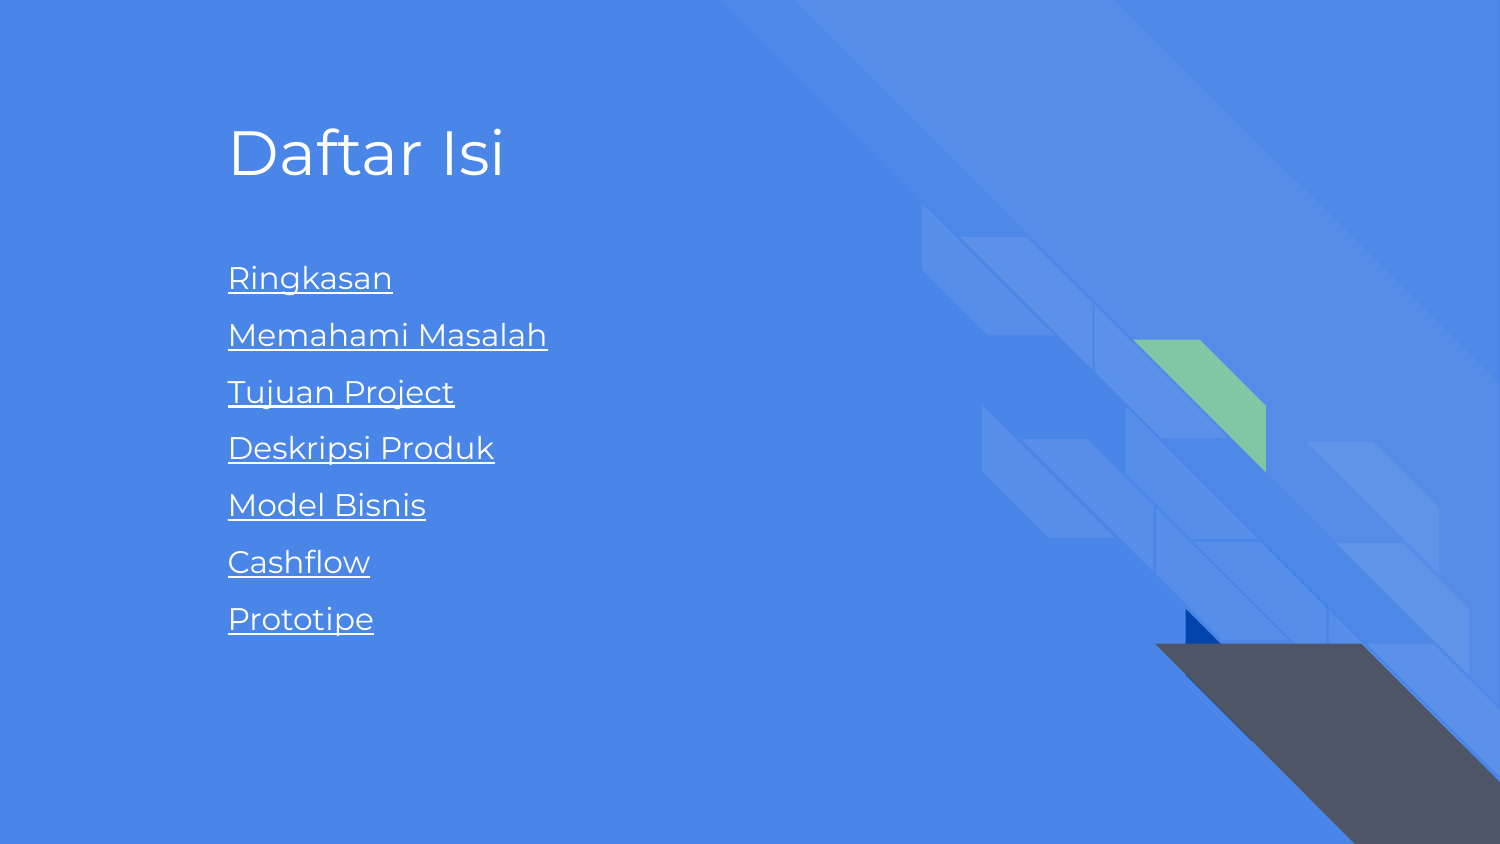

Daftar Isi
Ringkasan
Memahami Masalah
Tujuan Project
Deskripsi Produk
Model Bisnis
Cashflow
Prototipe